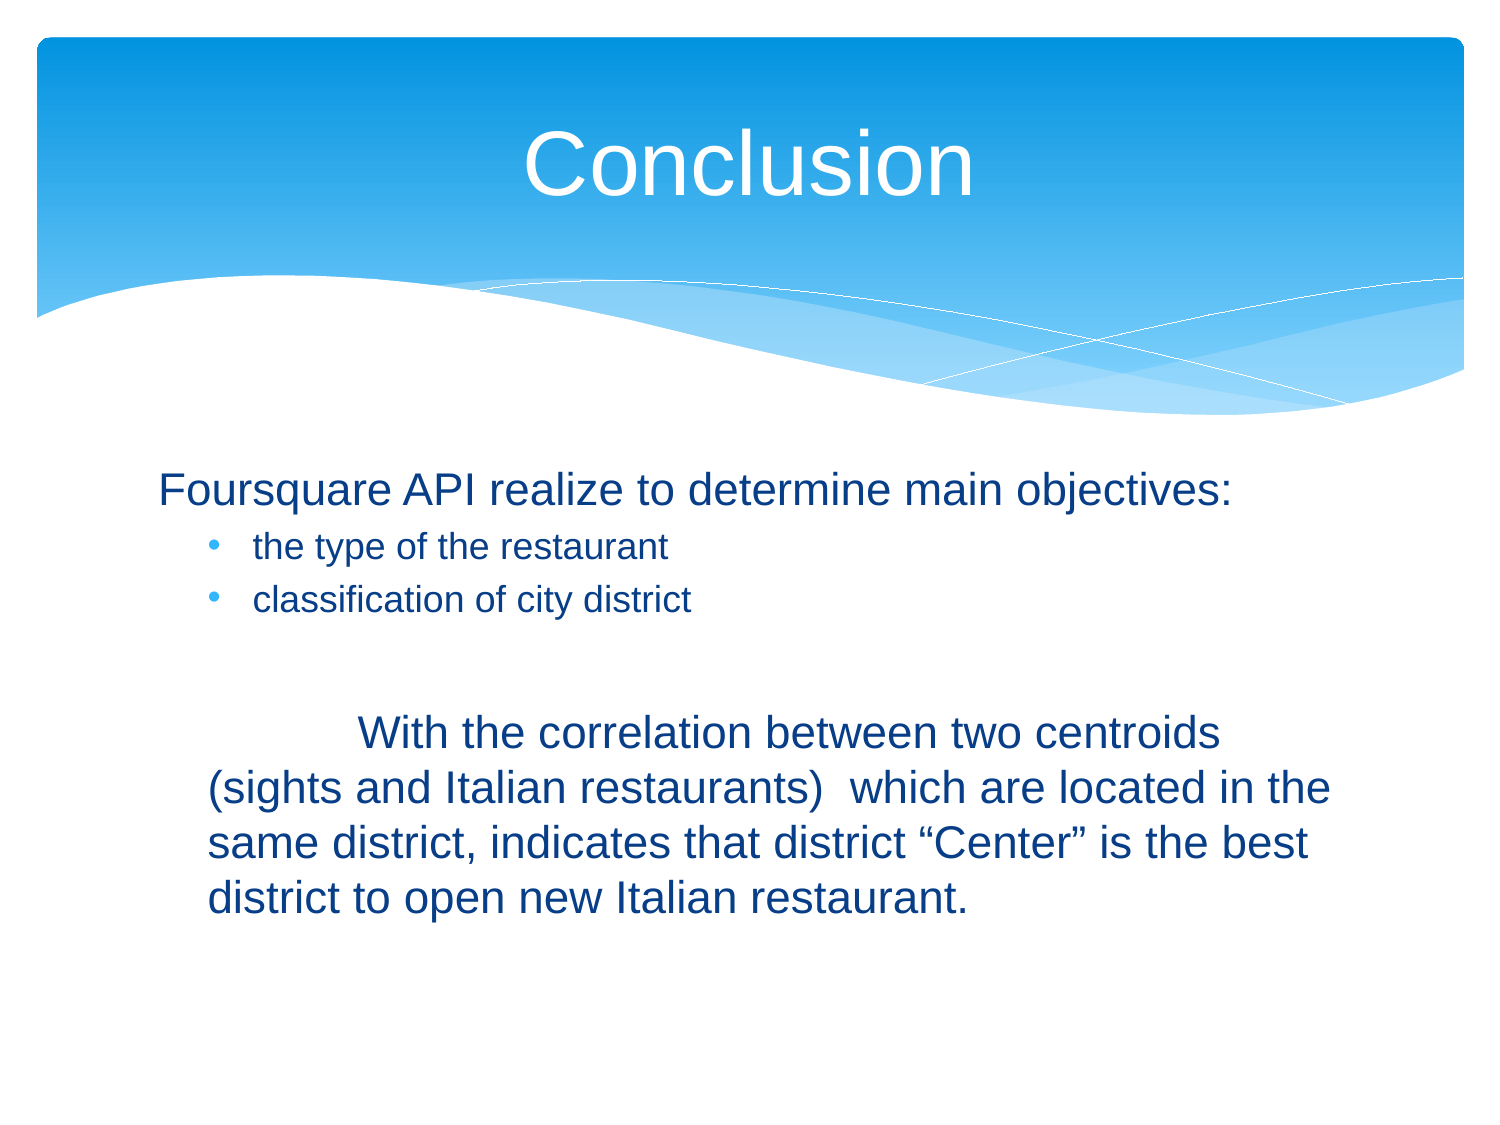

# Conclusion
Foursquare API realize to determine main objectives:
the type of the restaurant
classification of city district

	With the correlation between two centroids (sights and Italian restaurants)  which are located in the same district, indicates that district “Center” is the best district to open new Italian restaurant.